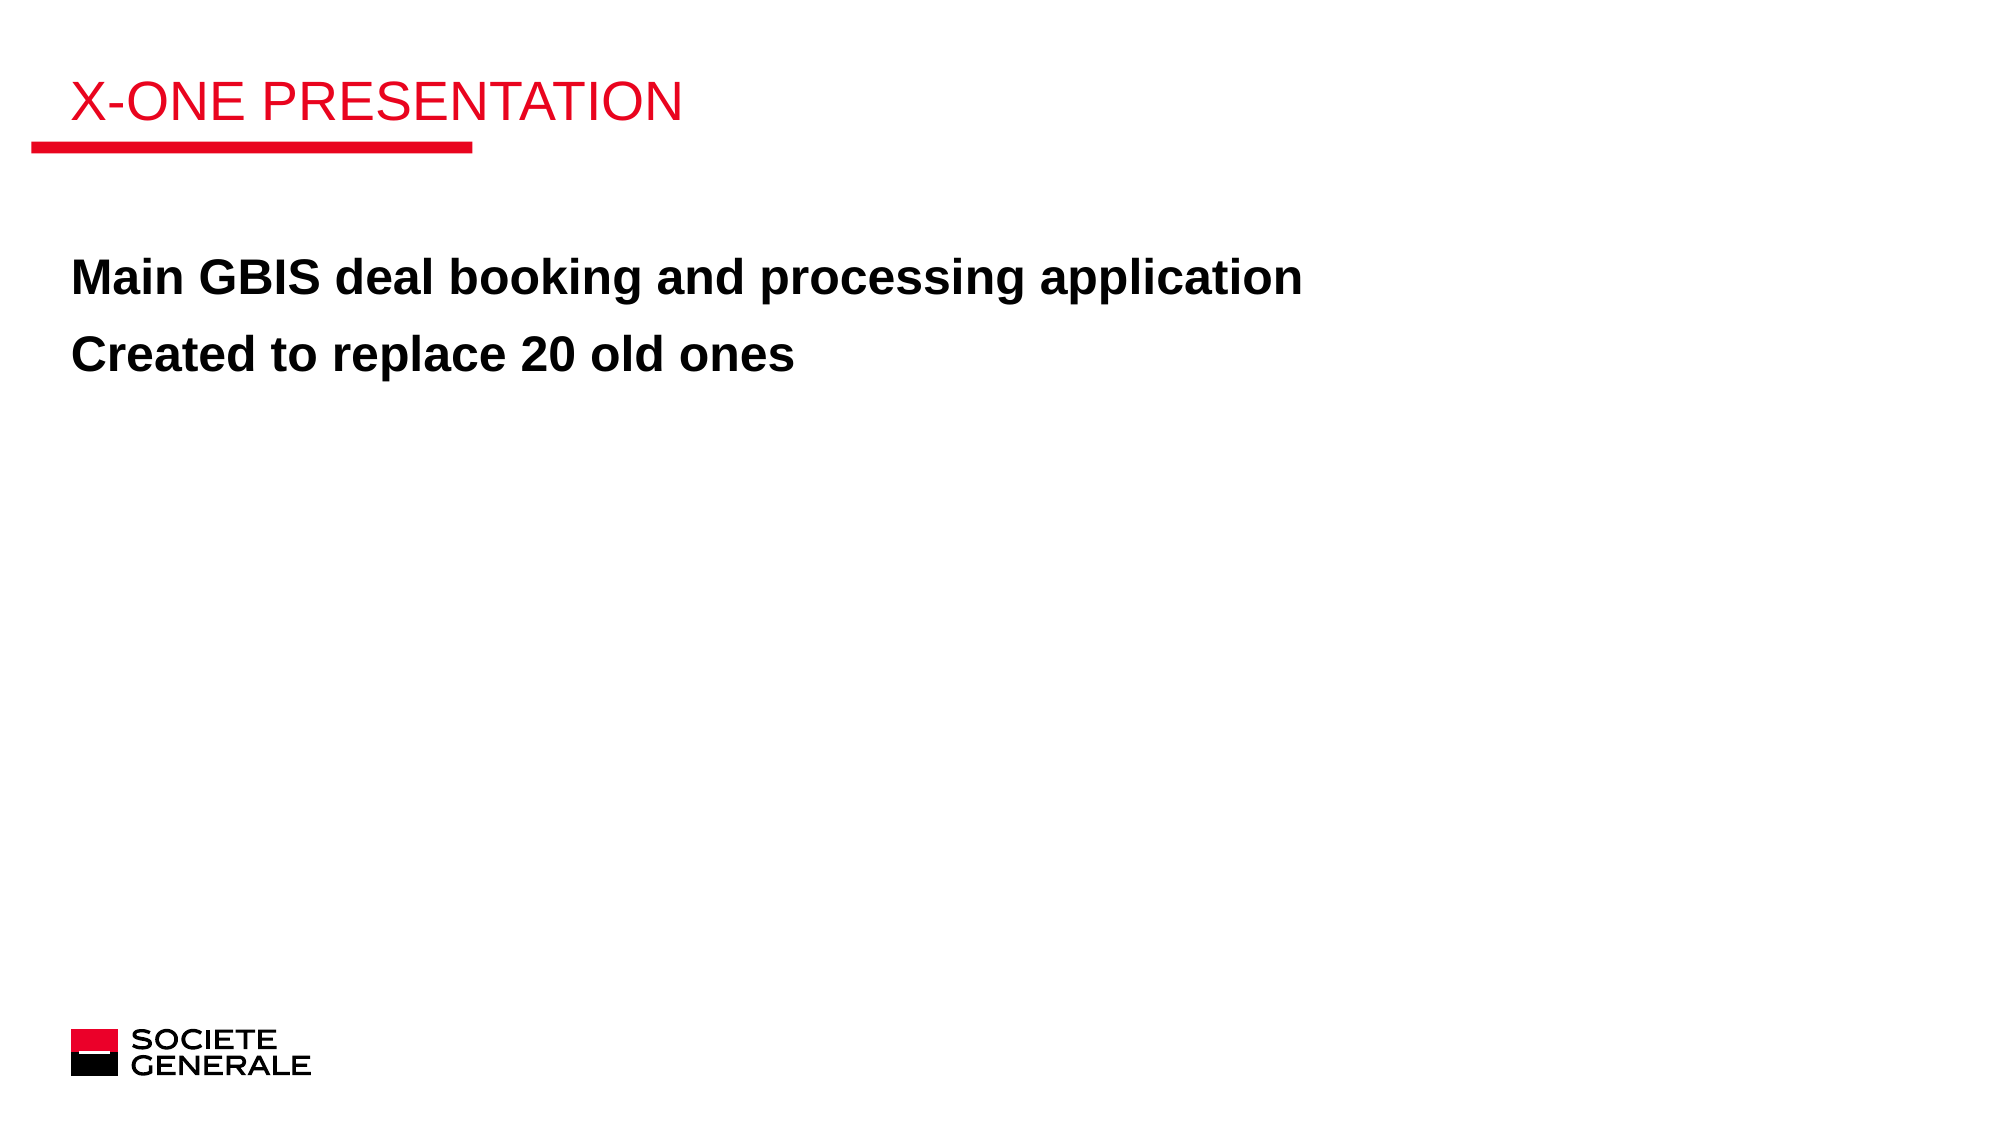

# X-One Presentation
Main GBIS deal booking and processing application
Created to replace 20 old ones